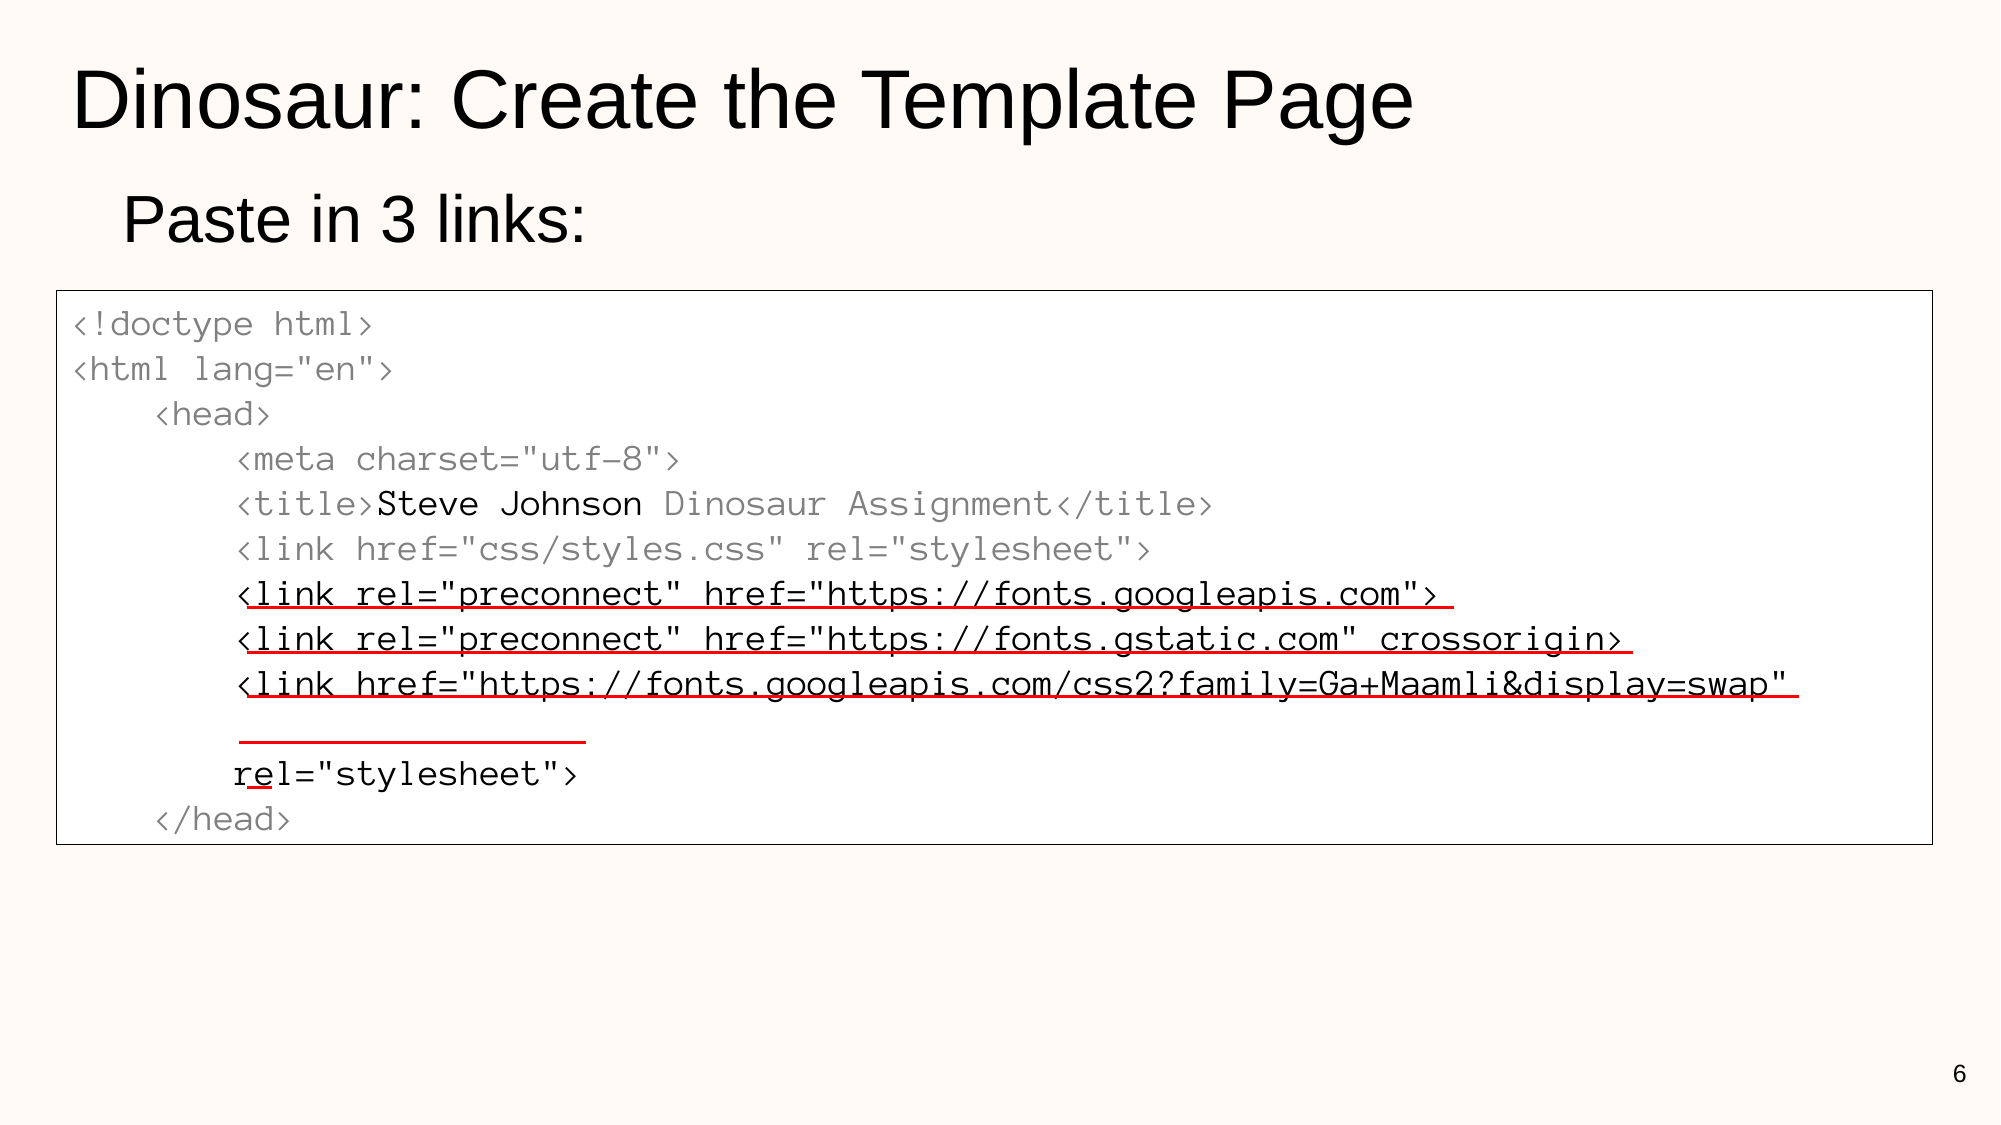

# Dinosaur: Create the Template Page
Paste in 3 links:
<!doctype html>
<html lang="en">
    <head>
        <meta charset="utf-8">
        <title>Steve Johnson Dinosaur Assignment</title>
        <link href="css/styles.css" rel="stylesheet">
</head>
<!doctype html>
<html lang="en">
    <head>
        <meta charset="utf-8">
        <title>Steve Johnson Dinosaur Assignment</title>
        <link href="css/styles.css" rel="stylesheet">
        <link rel="preconnect" href="https://fonts.googleapis.com">
        <link rel="preconnect" href="https://fonts.gstatic.com" crossorigin>
        <link href="https://fonts.googleapis.com/css2?family=Ga+Maamli&display=swap"
        rel="stylesheet">
    </head>
6